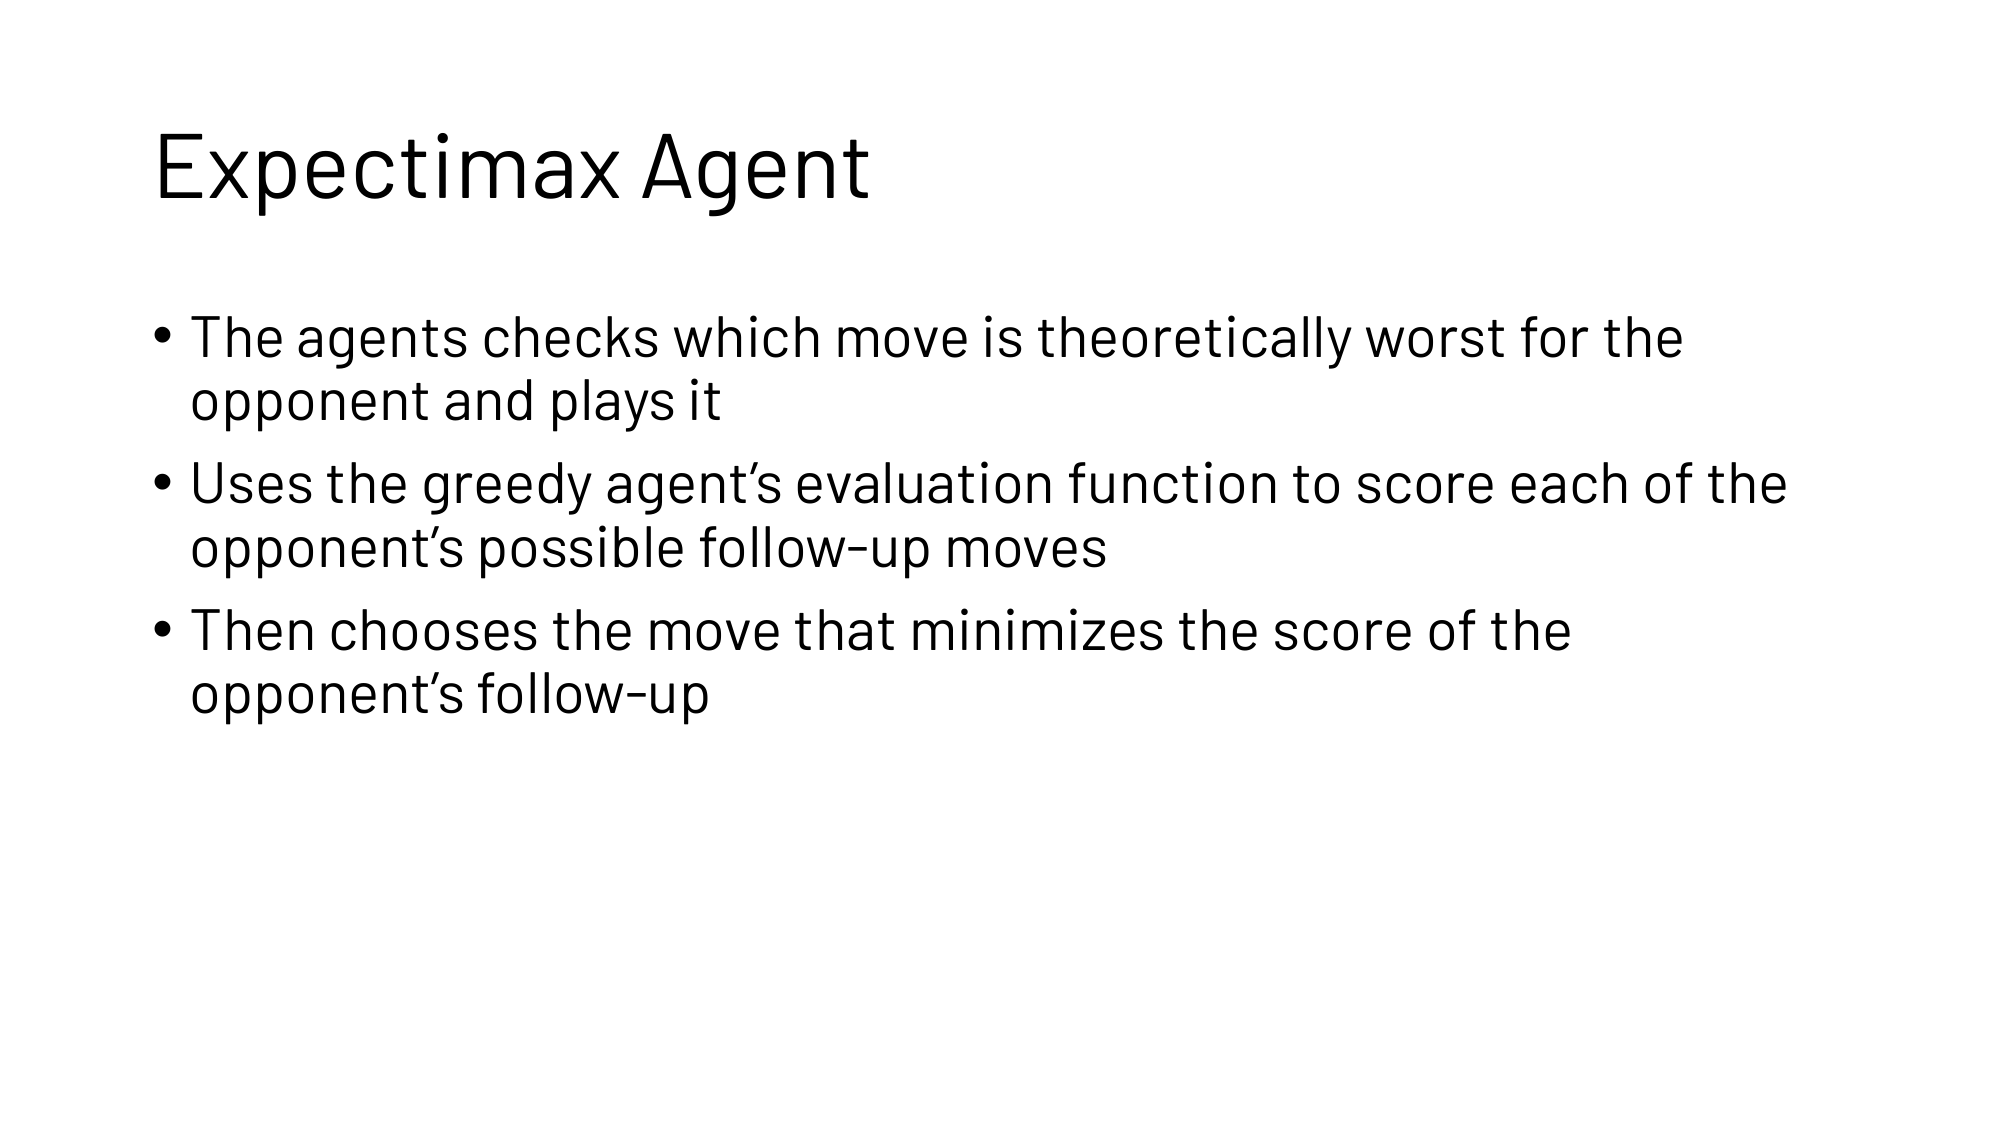

# Expectimax Agent
The agents checks which move is theoretically worst for the opponent and plays it
Uses the greedy agent’s evaluation function to score each of the opponent’s possible follow-up moves
Then chooses the move that minimizes the score of the opponent’s follow-up